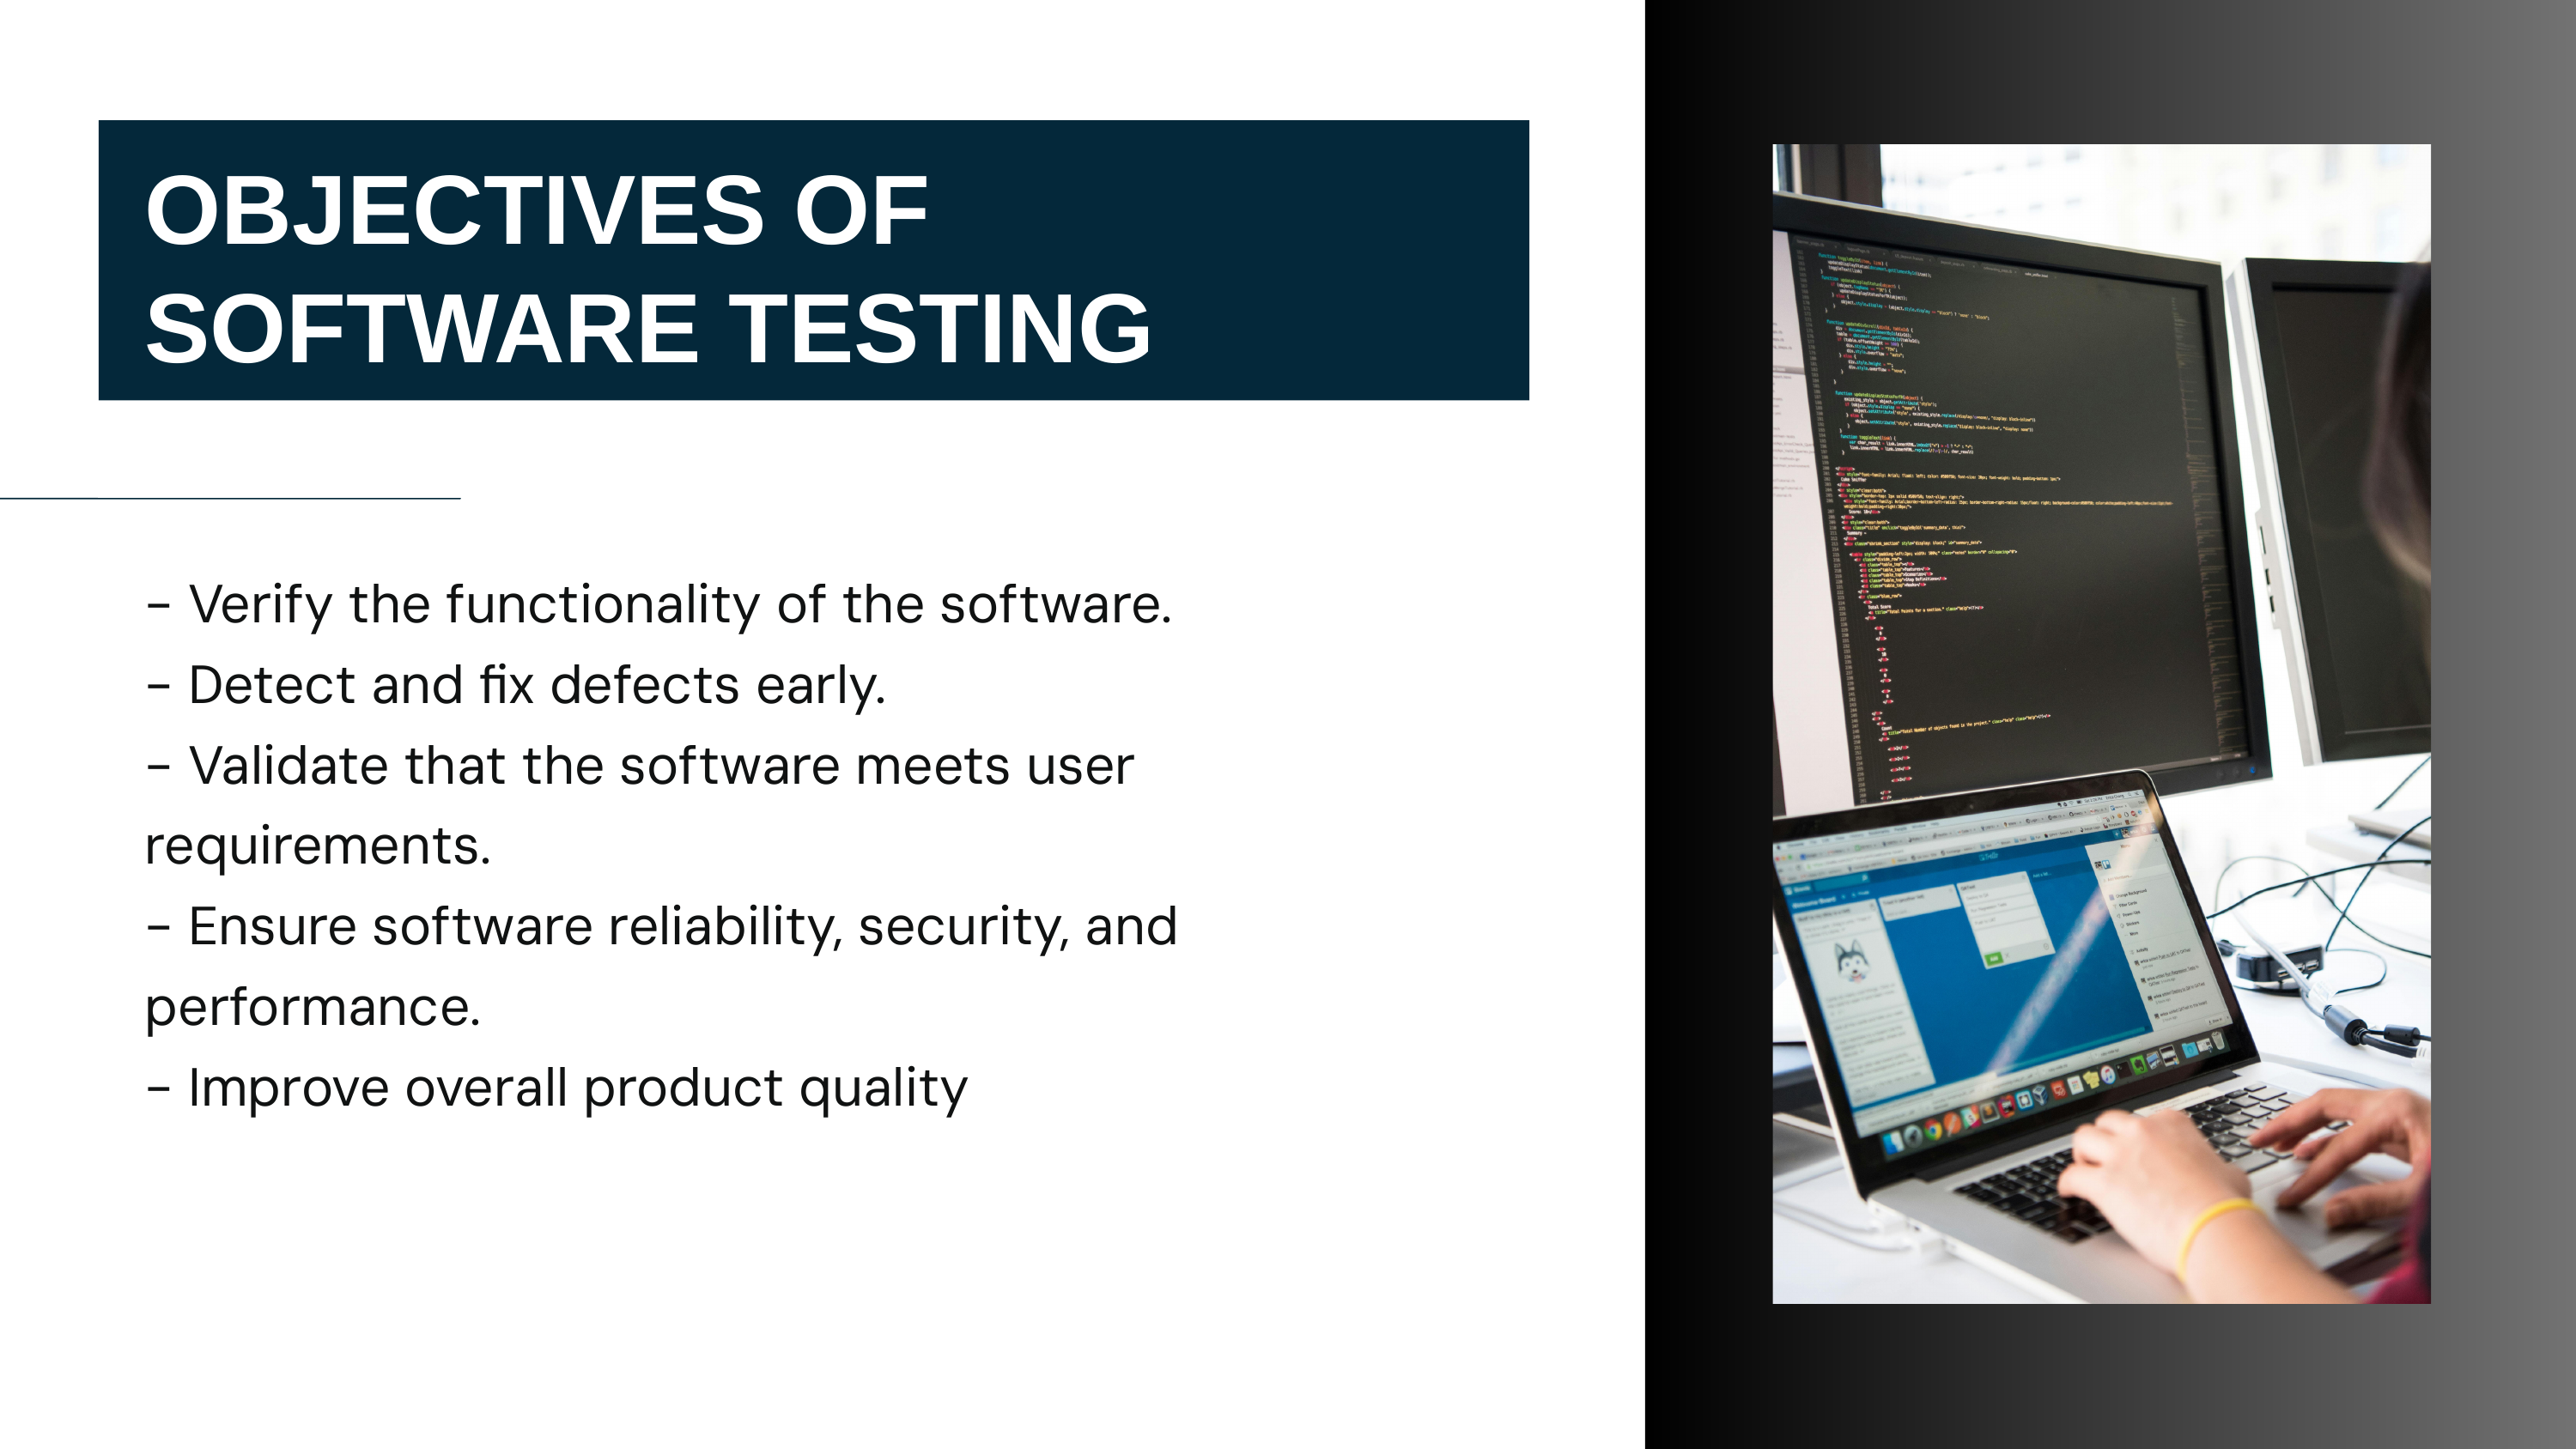

OBJECTIVES OF SOFTWARE TESTING

- Verify the functionality of the software.
- Detect and fix defects early.
- Validate that the software meets user requirements.
- Ensure software reliability, security, and performance.
- Improve overall product quality